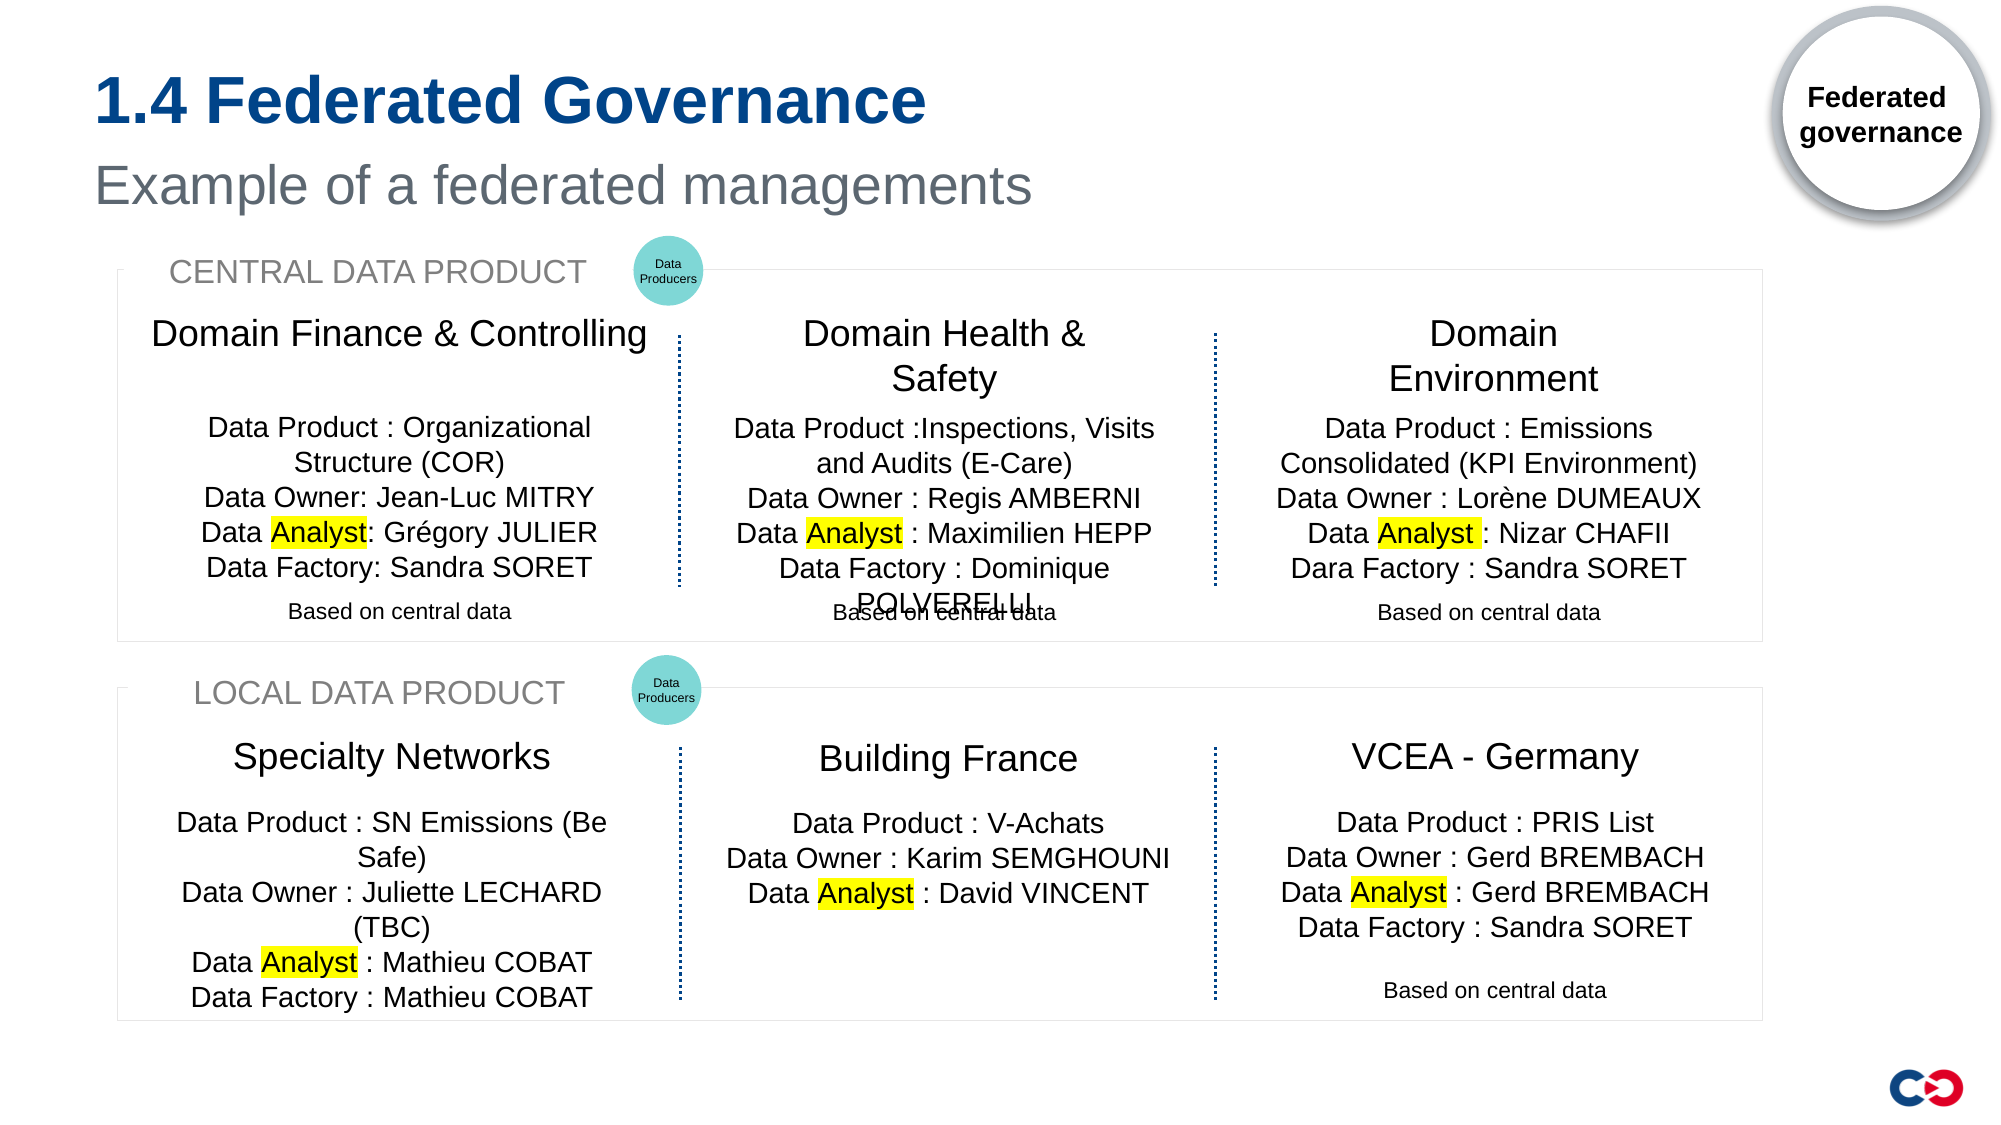

Big Bets
Federated
governance
# 1.4 Federated Governance
Example of a federated managements

Data Producers
CENTRAL DATA PRODUCT

Domain Finance & Controlling
Data Product : Organizational Structure (COR)
Data Owner: Jean-Luc MITRY
Data Analyst: Grégory JULIER
Data Factory: Sandra SORET
Based on central data
Domain Health & Safety
Data Product :Inspections, Visits and Audits (E-Care)
Data Owner : Regis AMBERNI
Data Analyst : Maximilien HEPP
Data Factory : Dominique POLVERELLI
Based on central data
Domain Environment
Data Product : Emissions Consolidated (KPI Environment)
Data Owner : Lorène DUMEAUX
Data Analyst : Nizar CHAFII
Dara Factory : Sandra SORET
Based on central data

Data Producers
LOCAL DATA PRODUCT

Specialty Networks
VCEA - Germany
Building France
Data Product : SN Emissions (Be Safe)
Data Owner : Juliette LECHARD (TBC)
Data Analyst : Mathieu COBAT
Data Factory : Mathieu COBAT
Data Product : PRIS List
Data Owner : Gerd BREMBACH
Data Analyst : Gerd BREMBACH
Data Factory : Sandra SORET
Data Product : V-Achats
Data Owner : Karim SEMGHOUNI
Data Analyst : David VINCENT
Based on central data